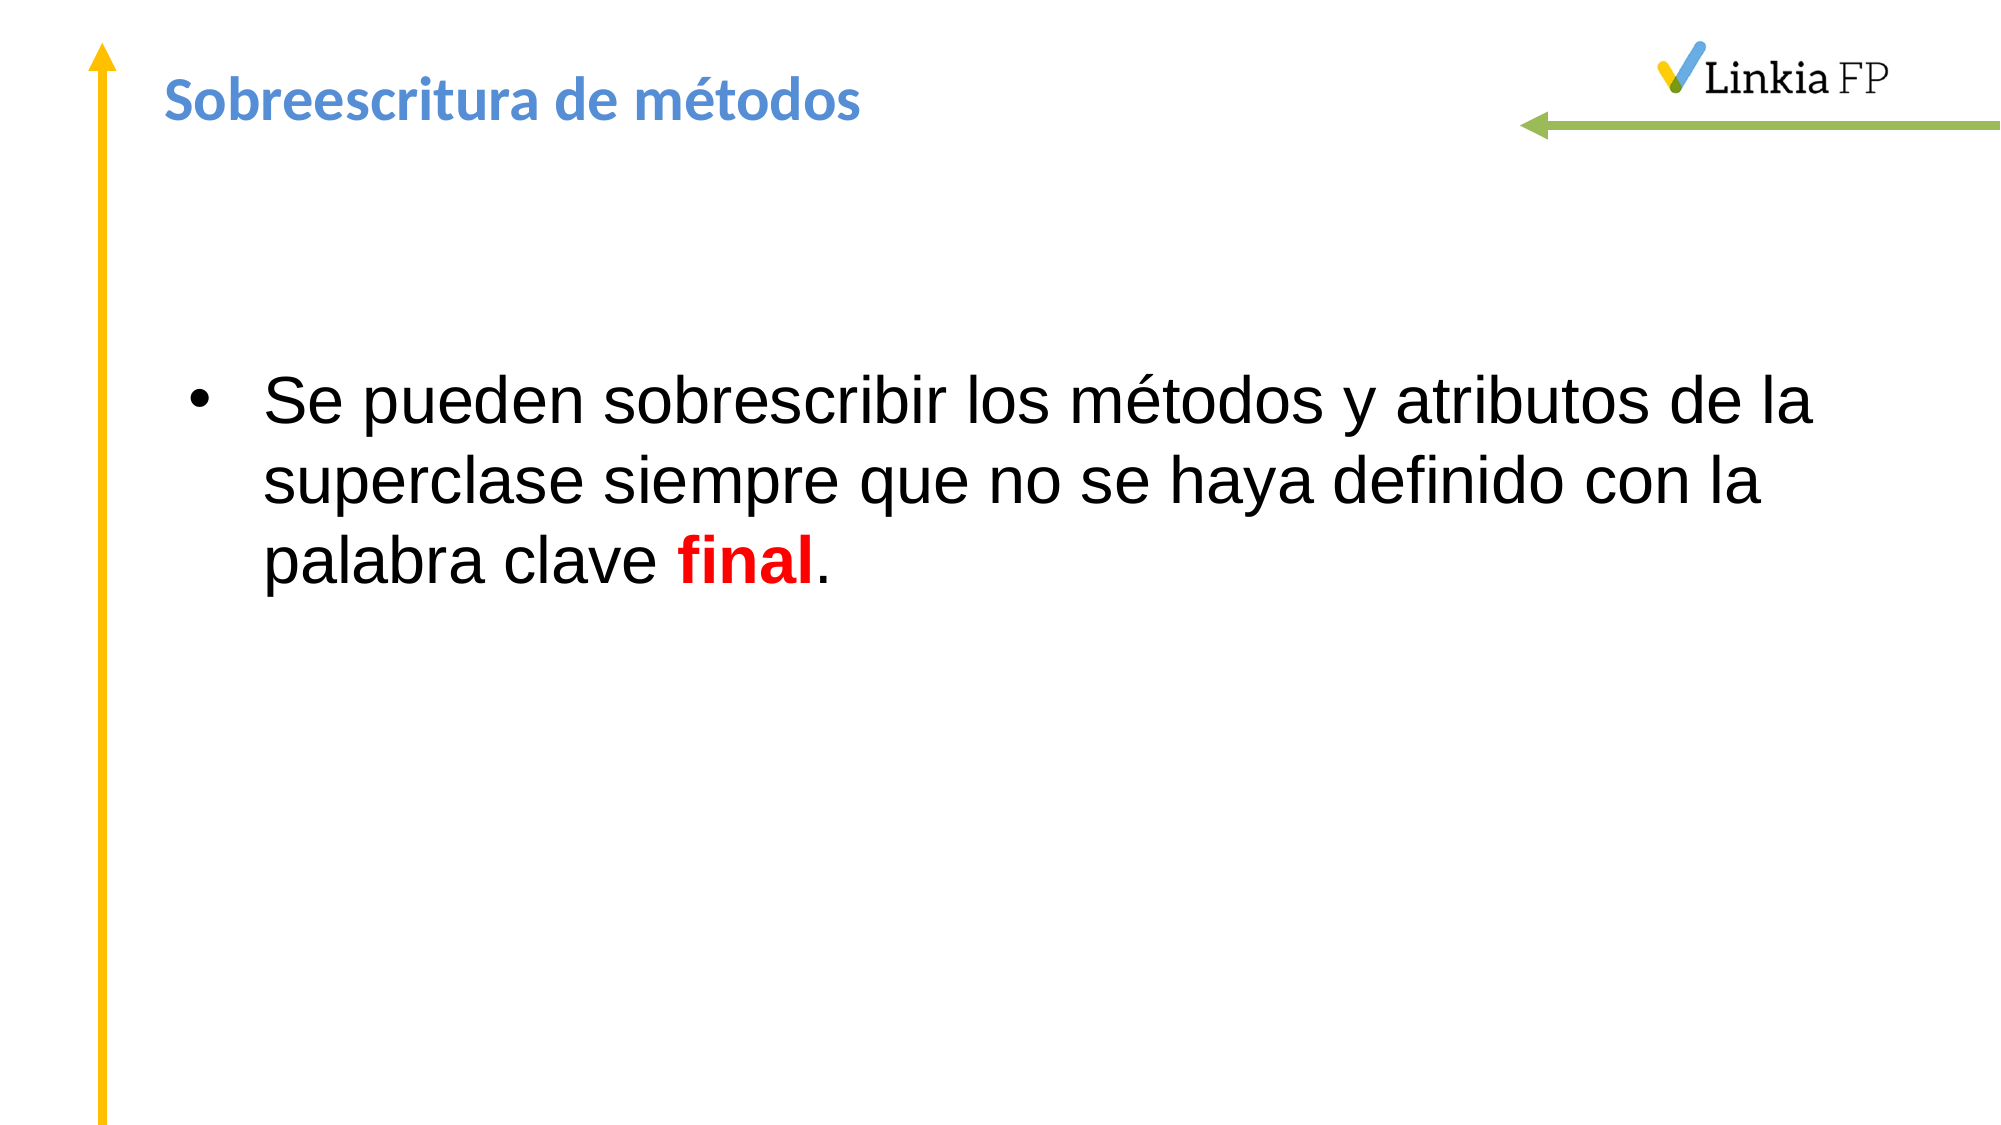

# Sobreescritura de métodos
Se pueden sobrescribir los métodos y atributos de la superclase siempre que no se haya definido con la palabra clave final.